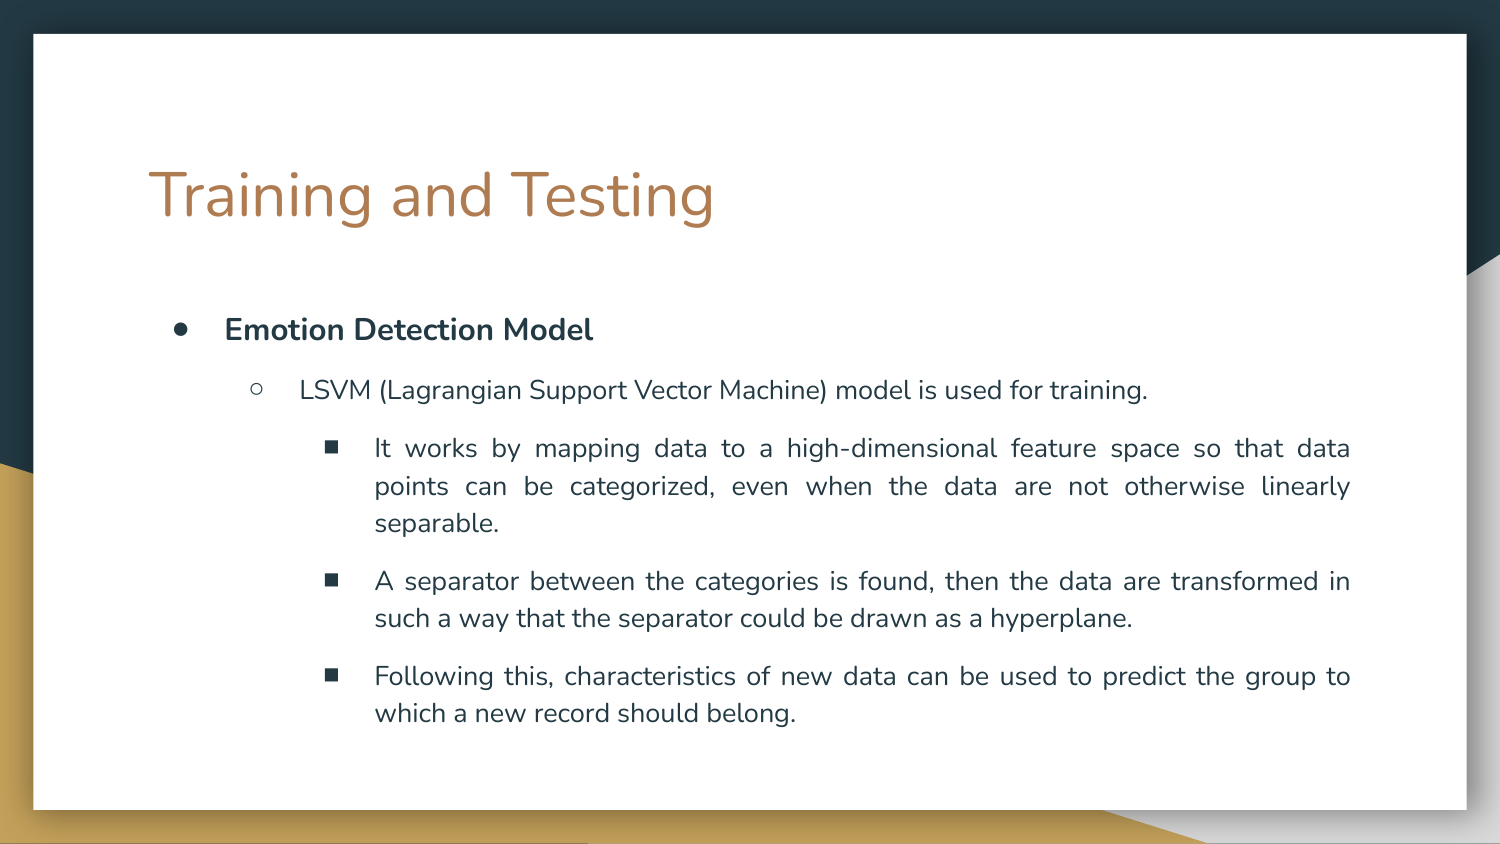

# Training and Testing
Emotion Detection Model
LSVM (Lagrangian Support Vector Machine) model is used for training.
It works by mapping data to a high-dimensional feature space so that data points can be categorized, even when the data are not otherwise linearly separable.
A separator between the categories is found, then the data are transformed in such a way that the separator could be drawn as a hyperplane.
Following this, characteristics of new data can be used to predict the group to which a new record should belong.